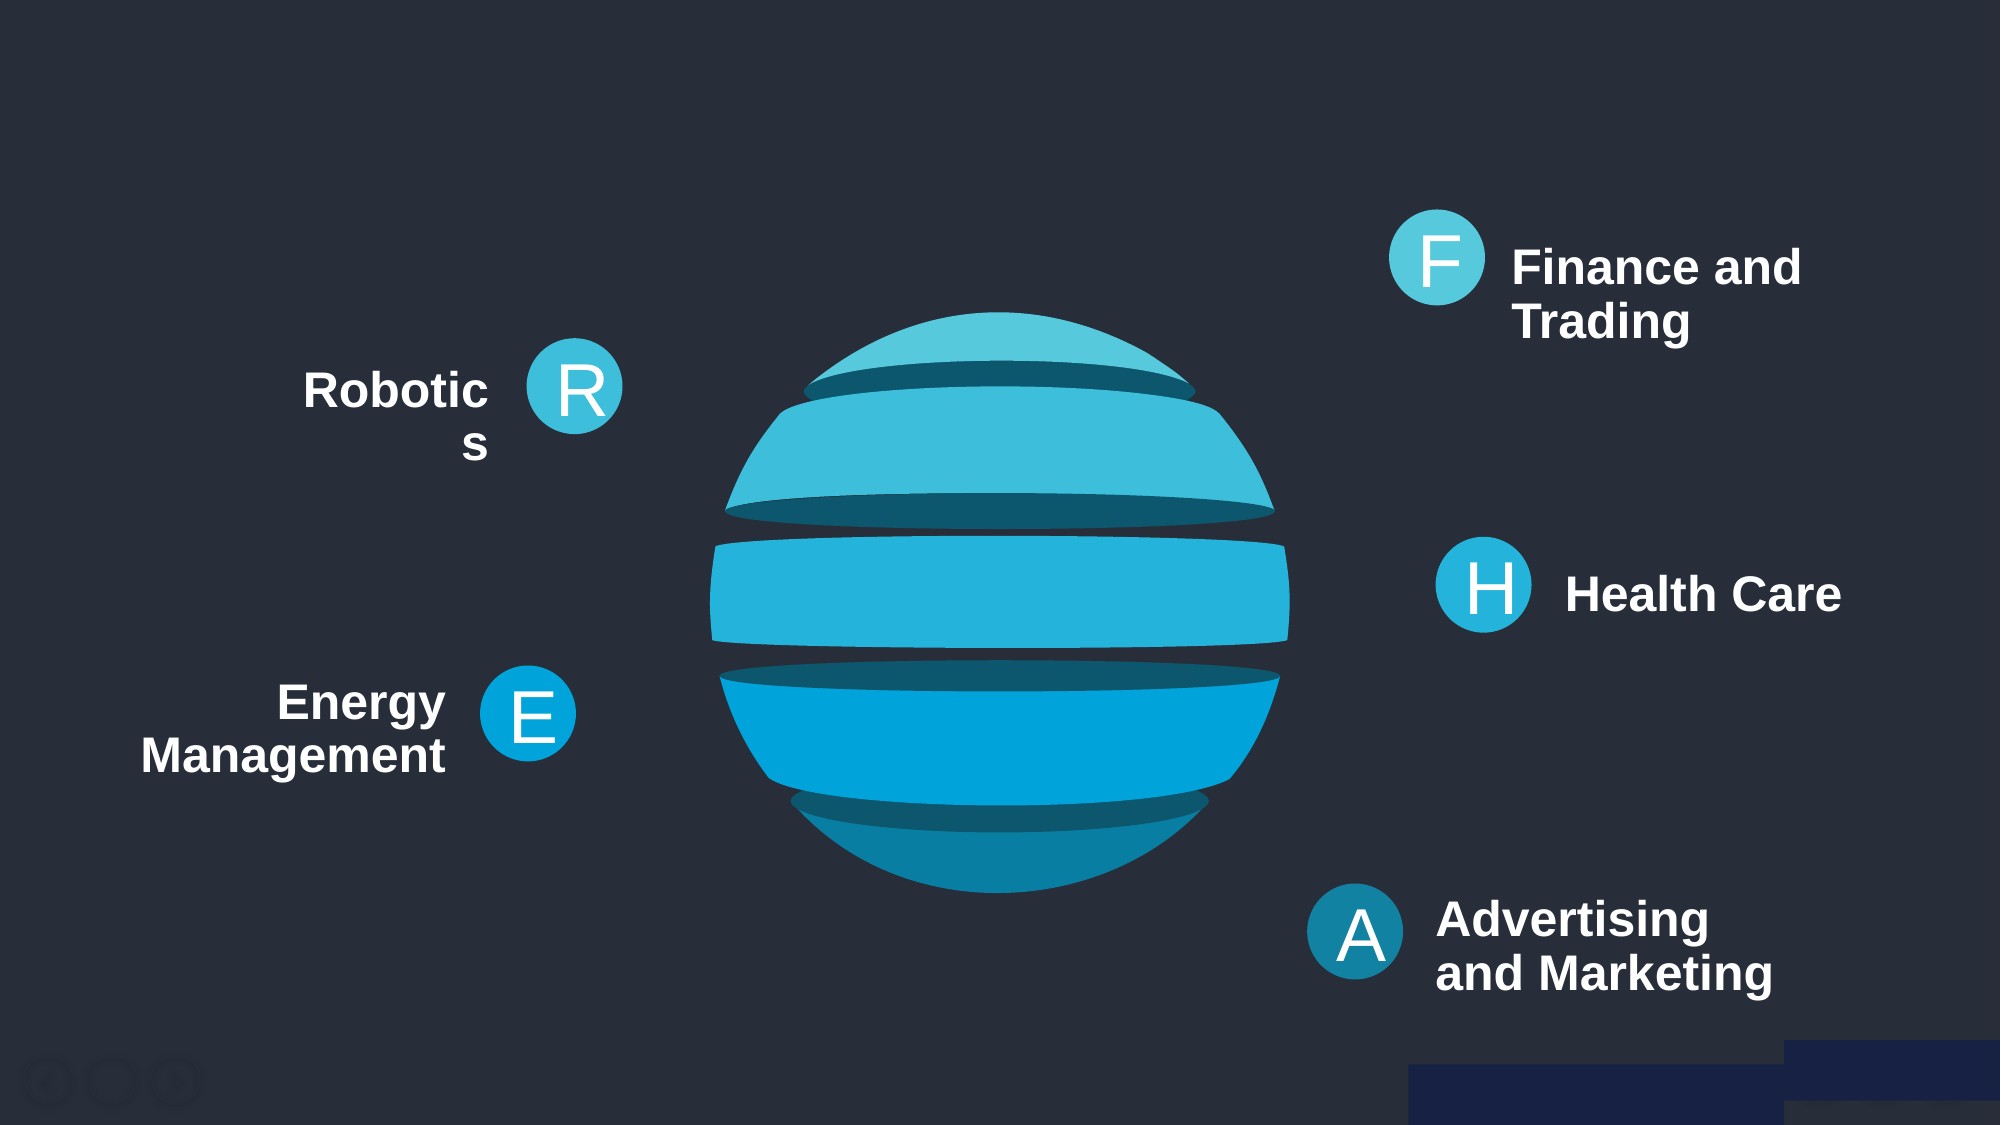

Other Applications of Reinforcement Learning
F
Finance and Trading

R
Robotics

H
Health Care

E
Energy Management

A
Advertising and Marketing